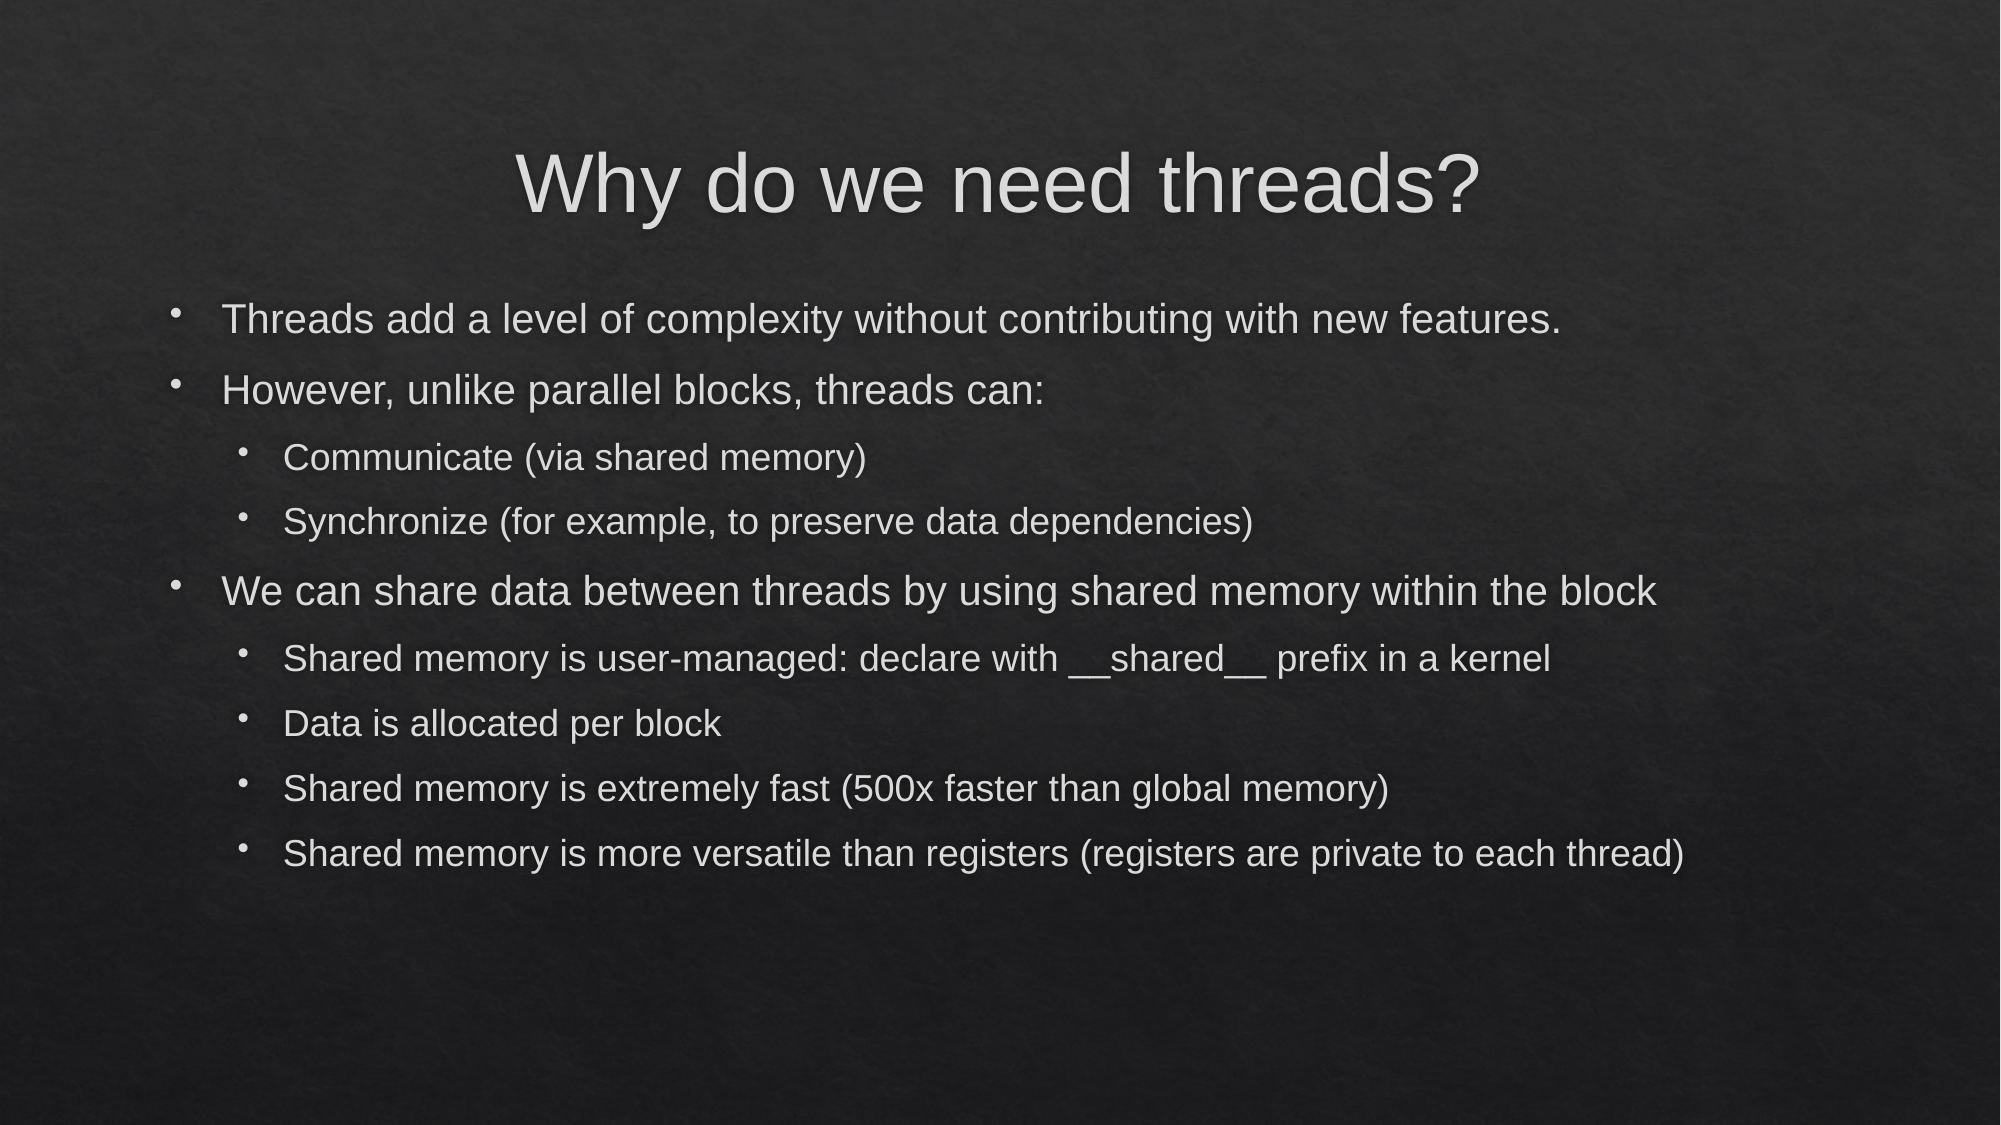

# Why do we need threads?
Threads add a level of complexity without contributing with new features.
However, unlike parallel blocks, threads can:
Communicate (via shared memory)
Synchronize (for example, to preserve data dependencies)
We can share data between threads by using shared memory within the block
Shared memory is user-managed: declare with __shared__ prefix in a kernel
Data is allocated per block
Shared memory is extremely fast (500x faster than global memory)
Shared memory is more versatile than registers (registers are private to each thread)